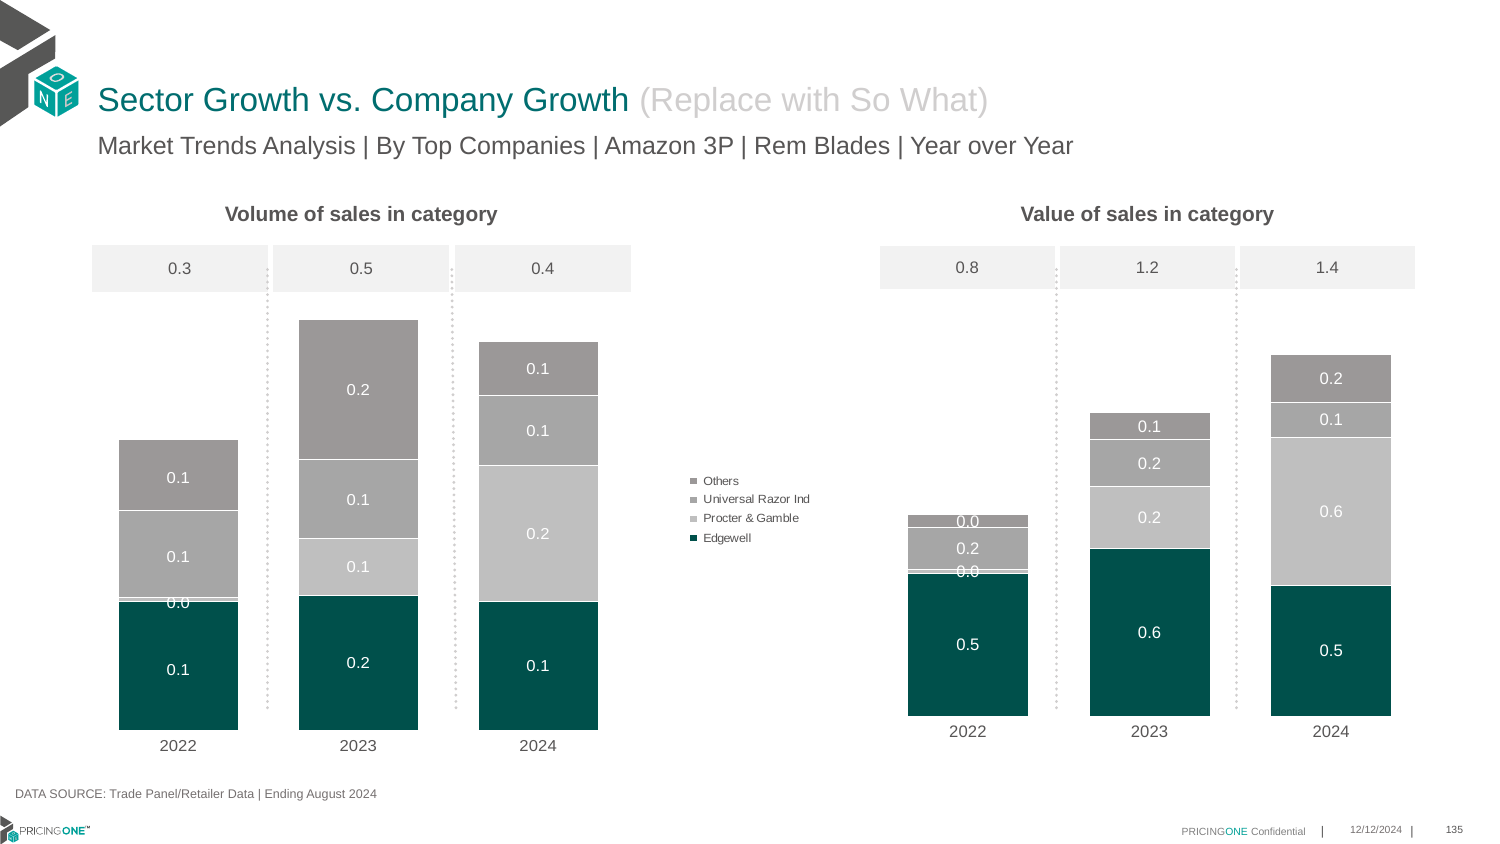

# Sector Growth vs. Company Growth (Replace with So What)
Market Trends Analysis | By Top Companies | Amazon 3P | Rem Blades | Year over Year
| Value of sales in category |  |  |
| --- | --- | --- |
| 0.8 | 1.2 | 1.4 |
| Volume of sales in category |  |  |
| --- | --- | --- |
| 0.3 | 0.5 | 0.4 |

### Chart

| Category | Edgewell | Procter & Gamble | Universal Razor Ind | Others |
|---|---|---|---|---|
| 2022 | 0.546648 | 0.012919 | 0.162316 | 0.047578 |
| 2023 | 0.642098 | 0.234448 | 0.182077 | 0.102036 |
| 2024 | 0.500237 | 0.566069 | 0.13348 | 0.180734 |

### Chart

| Category | Edgewell | Procter & Gamble | Universal Razor Ind | Others |
|---|---|---|---|---|
| 2022 | 0.148731 | 0.004453 | 0.101284 | 0.081152 |
| 2023 | 0.156375 | 0.065008 | 0.090767 | 0.162109 |
| 2024 | 0.149541 | 0.15657 | 0.080521 | 0.061965 |
DATA SOURCE: Trade Panel/Retailer Data | Ending August 2024

12/12/2024
135